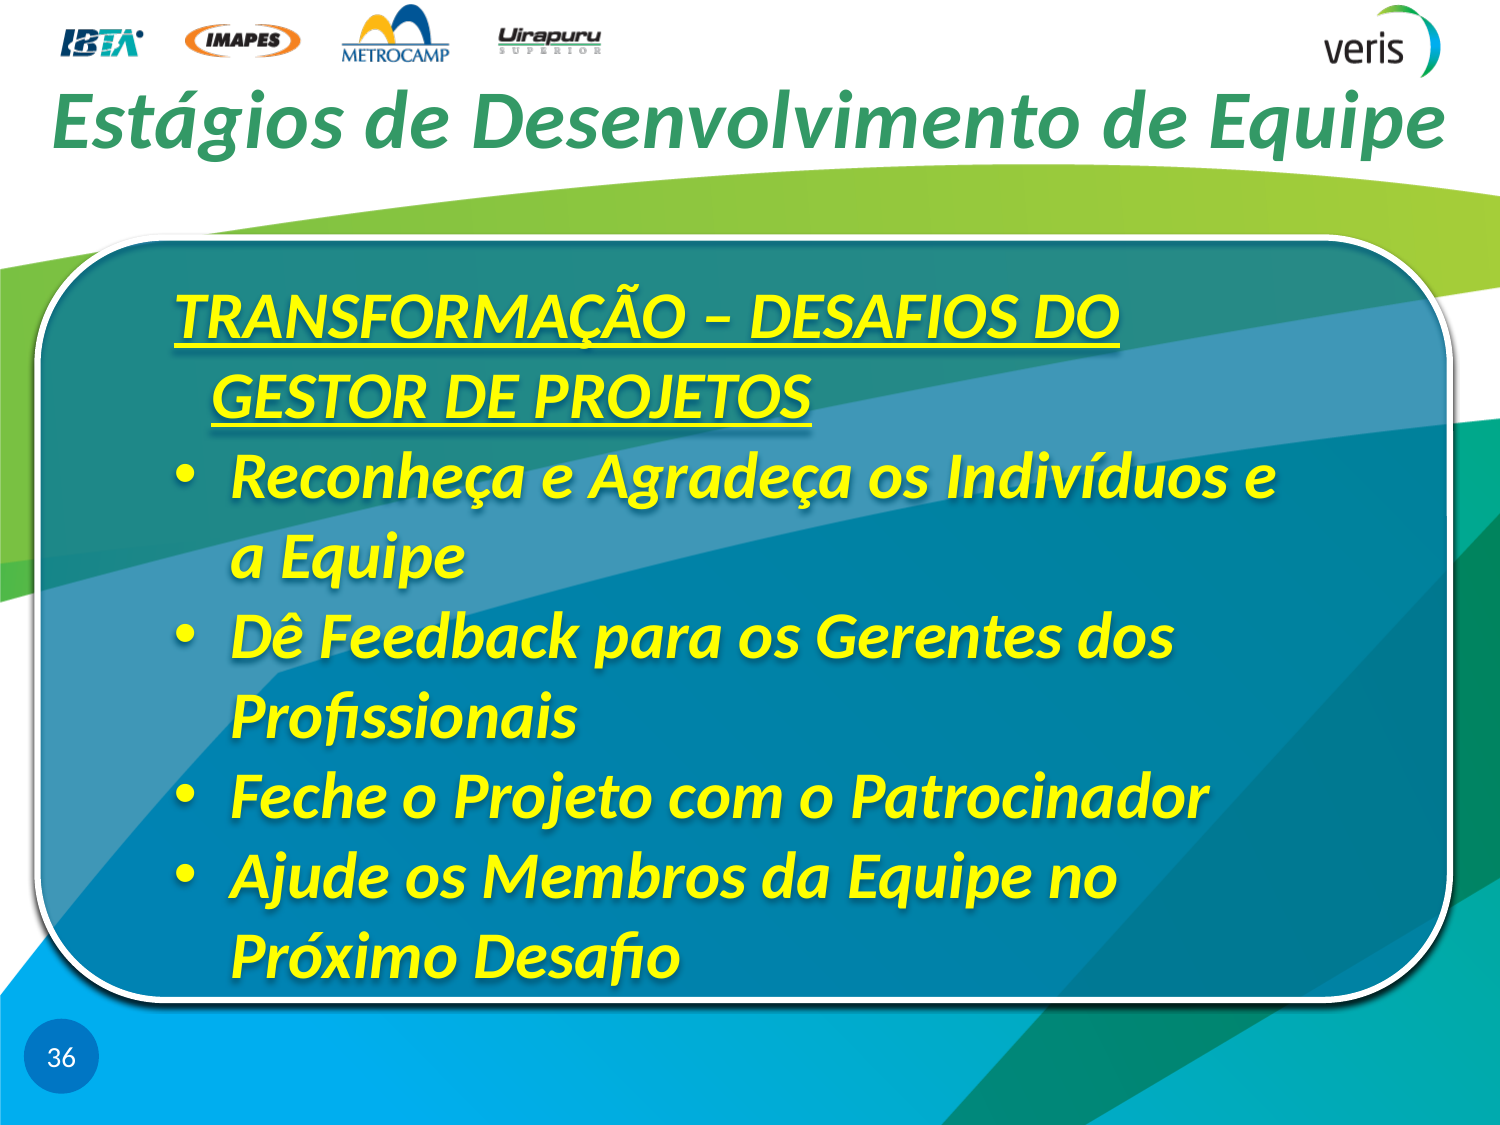

# Estágios de Desenvolvimento de Equipe

TRANSFORMAÇÃO – DESAFIOS DO GESTOR DE PROJETOS
Reconheça e Agradeça os Indivíduos e a Equipe
Dê Feedback para os Gerentes dos Profissionais
Feche o Projeto com o Patrocinador
Ajude os Membros da Equipe no Próximo Desafio
36